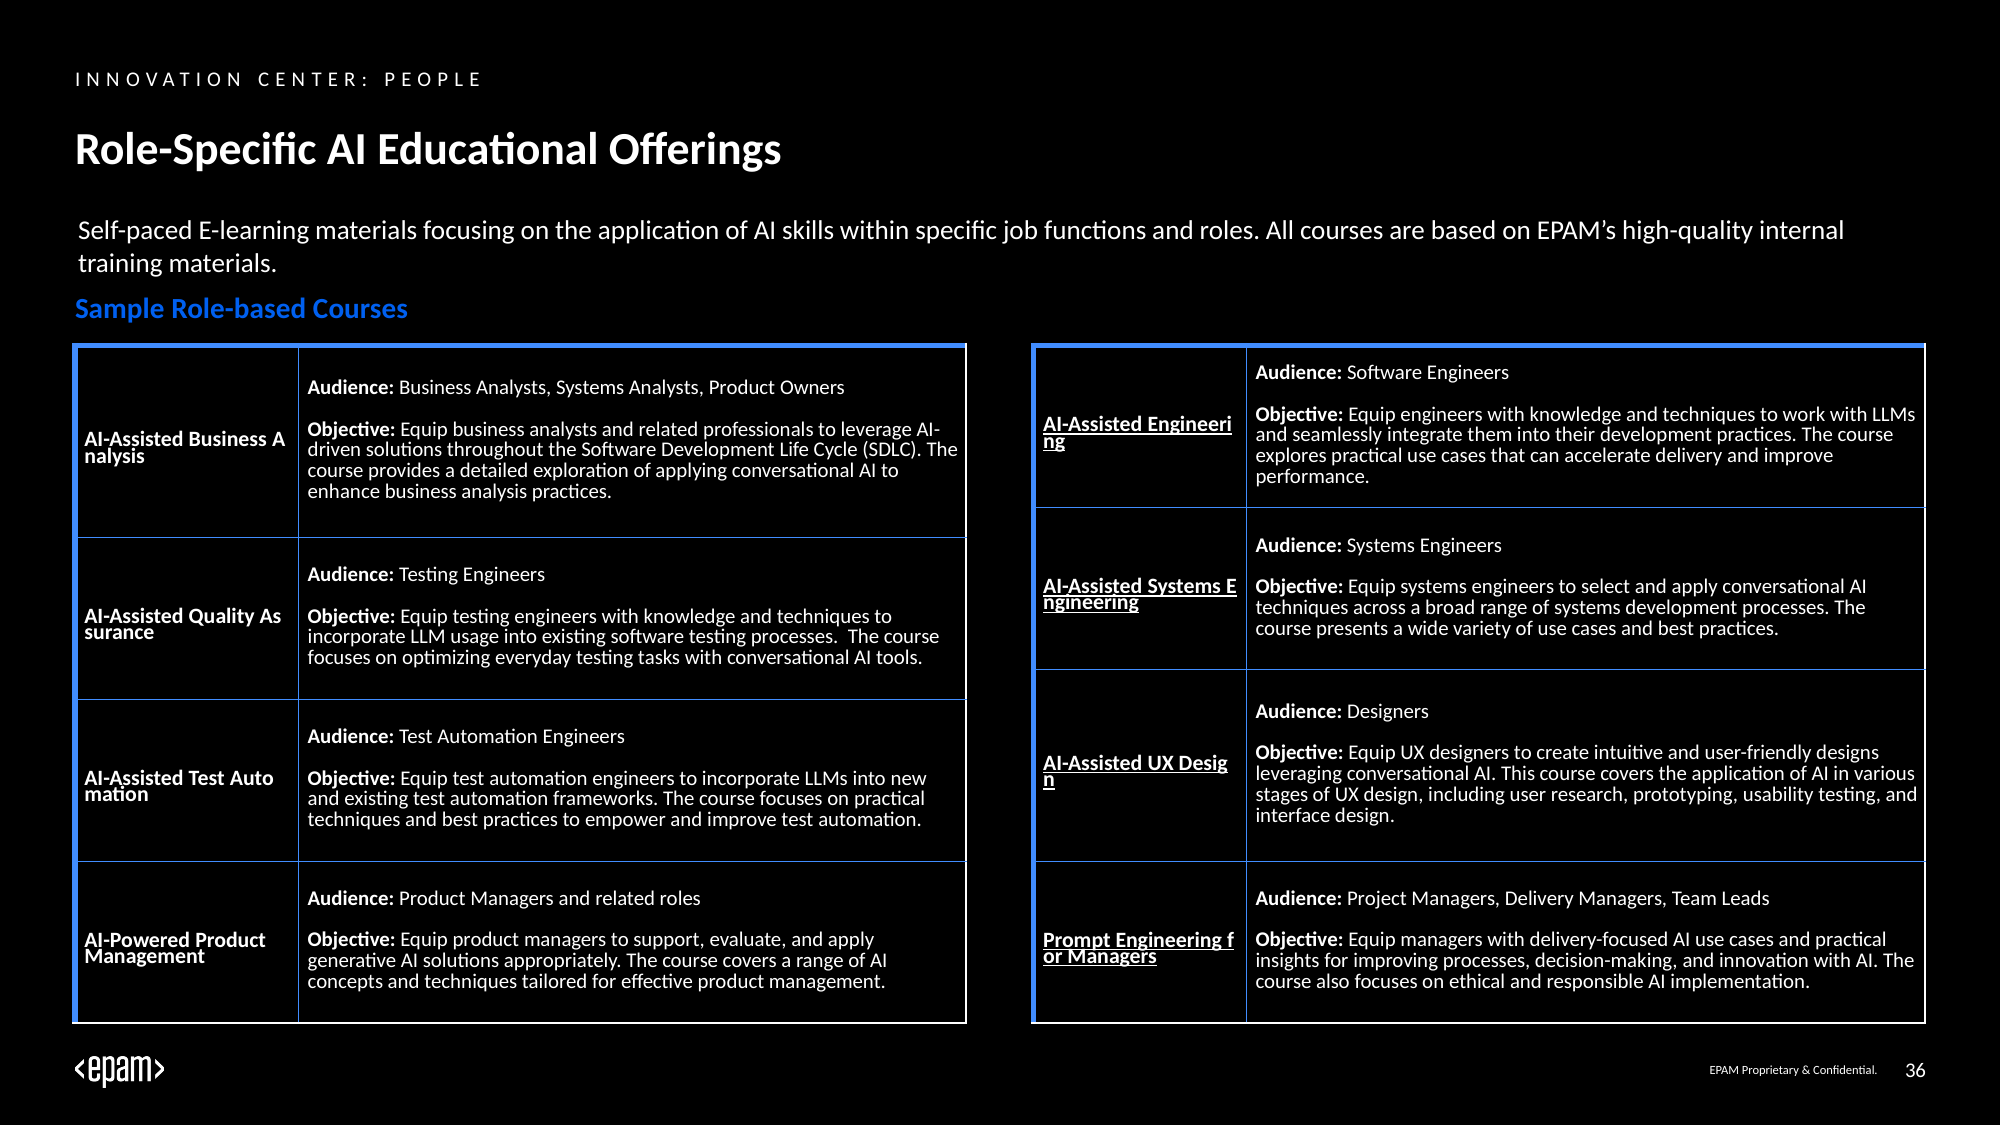

Innovation center: People
# Role-Specific AI Educational Offerings
Self-paced E-learning materials focusing on the application of AI skills within specific job functions and roles. All courses are based on EPAM’s high-quality internal training materials.
Sample Role-based Courses
| AI-Assisted Business Analysis | Audience: Business Analysts, Systems Analysts, Product Owners Objective: Equip business analysts and related professionals to leverage AI-driven solutions throughout the Software Development Life Cycle (SDLC). The course provides a detailed exploration of applying conversational AI to enhance business analysis practices. |
| --- | --- |
| AI-Assisted Quality Assurance | Audience: Testing Engineers Objective: Equip testing engineers with knowledge and techniques to incorporate LLM usage into existing software testing processes. The course focuses on optimizing everyday testing tasks with conversational AI tools. |
| AI-Assisted Test Automation | Audience: Test Automation Engineers Objective: Equip test automation engineers to incorporate LLMs into new and existing test automation frameworks. The course focuses on practical techniques and best practices to empower and improve test automation. |
| AI-Powered Product Management | Audience: Product Managers and related roles Objective: Equip product managers to support, evaluate, and apply generative AI solutions appropriately. The course covers a range of AI concepts and techniques tailored for effective product management. |
| AI-Assisted Engineering | Audience: Software Engineers Objective: Equip engineers with knowledge and techniques to work with LLMs and seamlessly integrate them into their development practices. The course explores practical use cases that can accelerate delivery and improve performance. |
| --- | --- |
| AI-Assisted Systems Engineering | Audience: Systems Engineers Objective: Equip systems engineers to select and apply conversational AI techniques across a broad range of systems development processes. The course presents a wide variety of use cases and best practices. |
| AI-Assisted UX Design | Audience: Designers Objective: Equip UX designers to create intuitive and user-friendly designs leveraging conversational AI. This course covers the application of AI in various stages of UX design, including user research, prototyping, usability testing, and interface design. |
| Prompt Engineering for Managers | Audience: Project Managers, Delivery Managers, Team Leads Objective: Equip managers with delivery-focused AI use cases and practical insights for improving processes, decision-making, and innovation with AI. The course also focuses on ethical and responsible AI implementation. |